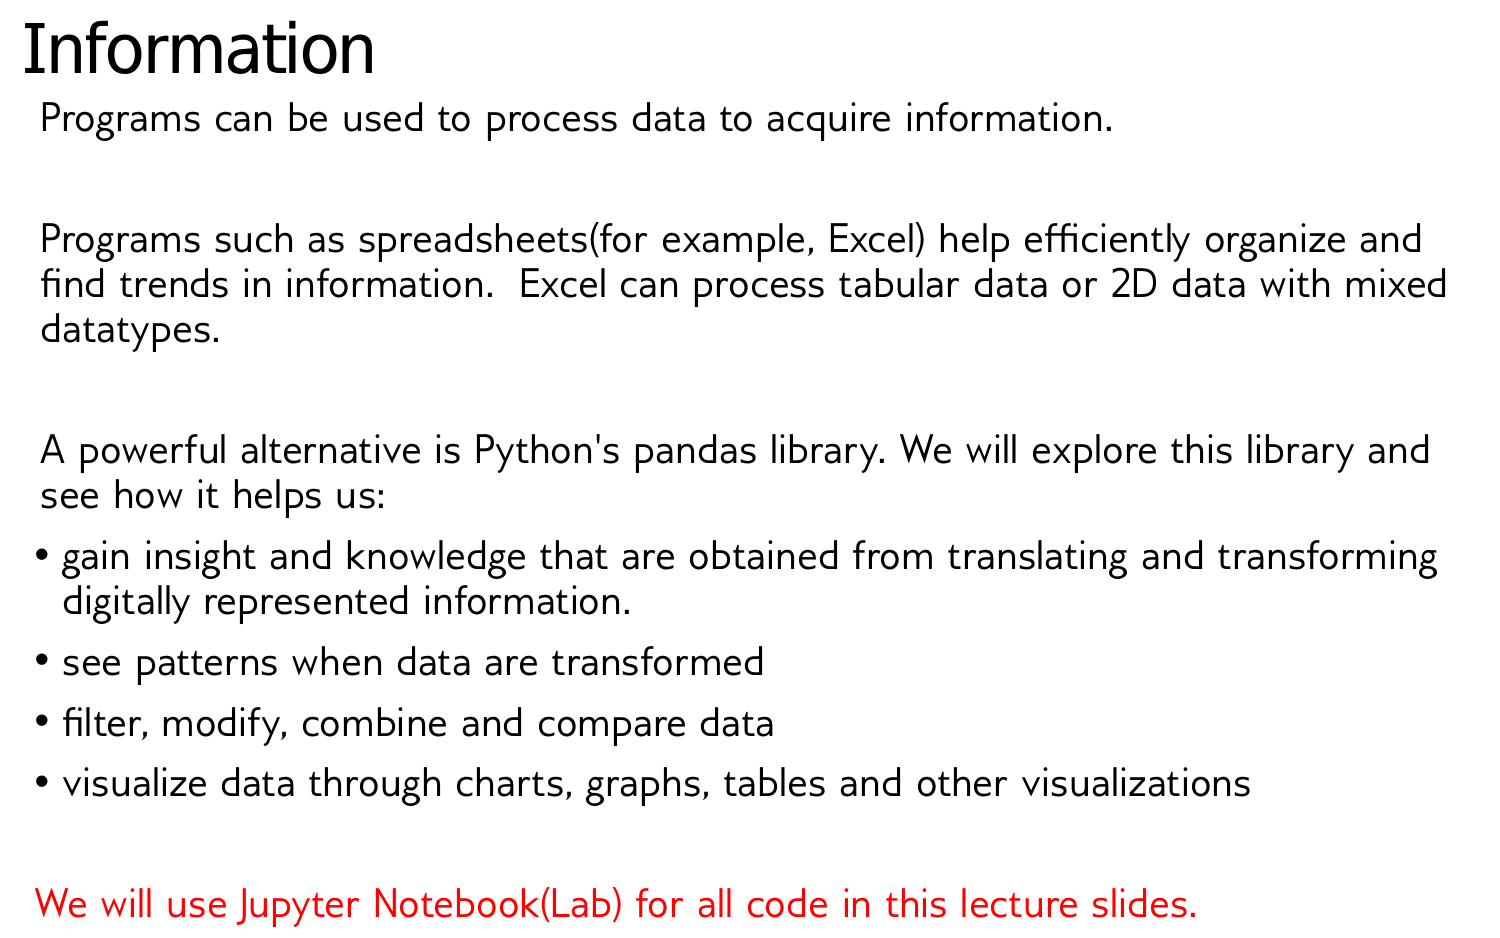

# Information
Programs can be used to process data to acquire information.

Programs such as spreadsheets(for example, Excel) help efficiently organize and find trends in information.  Excel can process tabular data or 2D data with mixed datatypes.

A powerful alternative is Python's pandas library. We will explore this library and see how it helps us:
gain insight and knowledge that are obtained from translating and transforming digitally represented information.
see patterns when data are transformed
filter, modify, combine and compare data
visualize data through charts, graphs, tables and other visualizations

We will use Jupyter Notebook(Lab) for all code in this lecture slides.